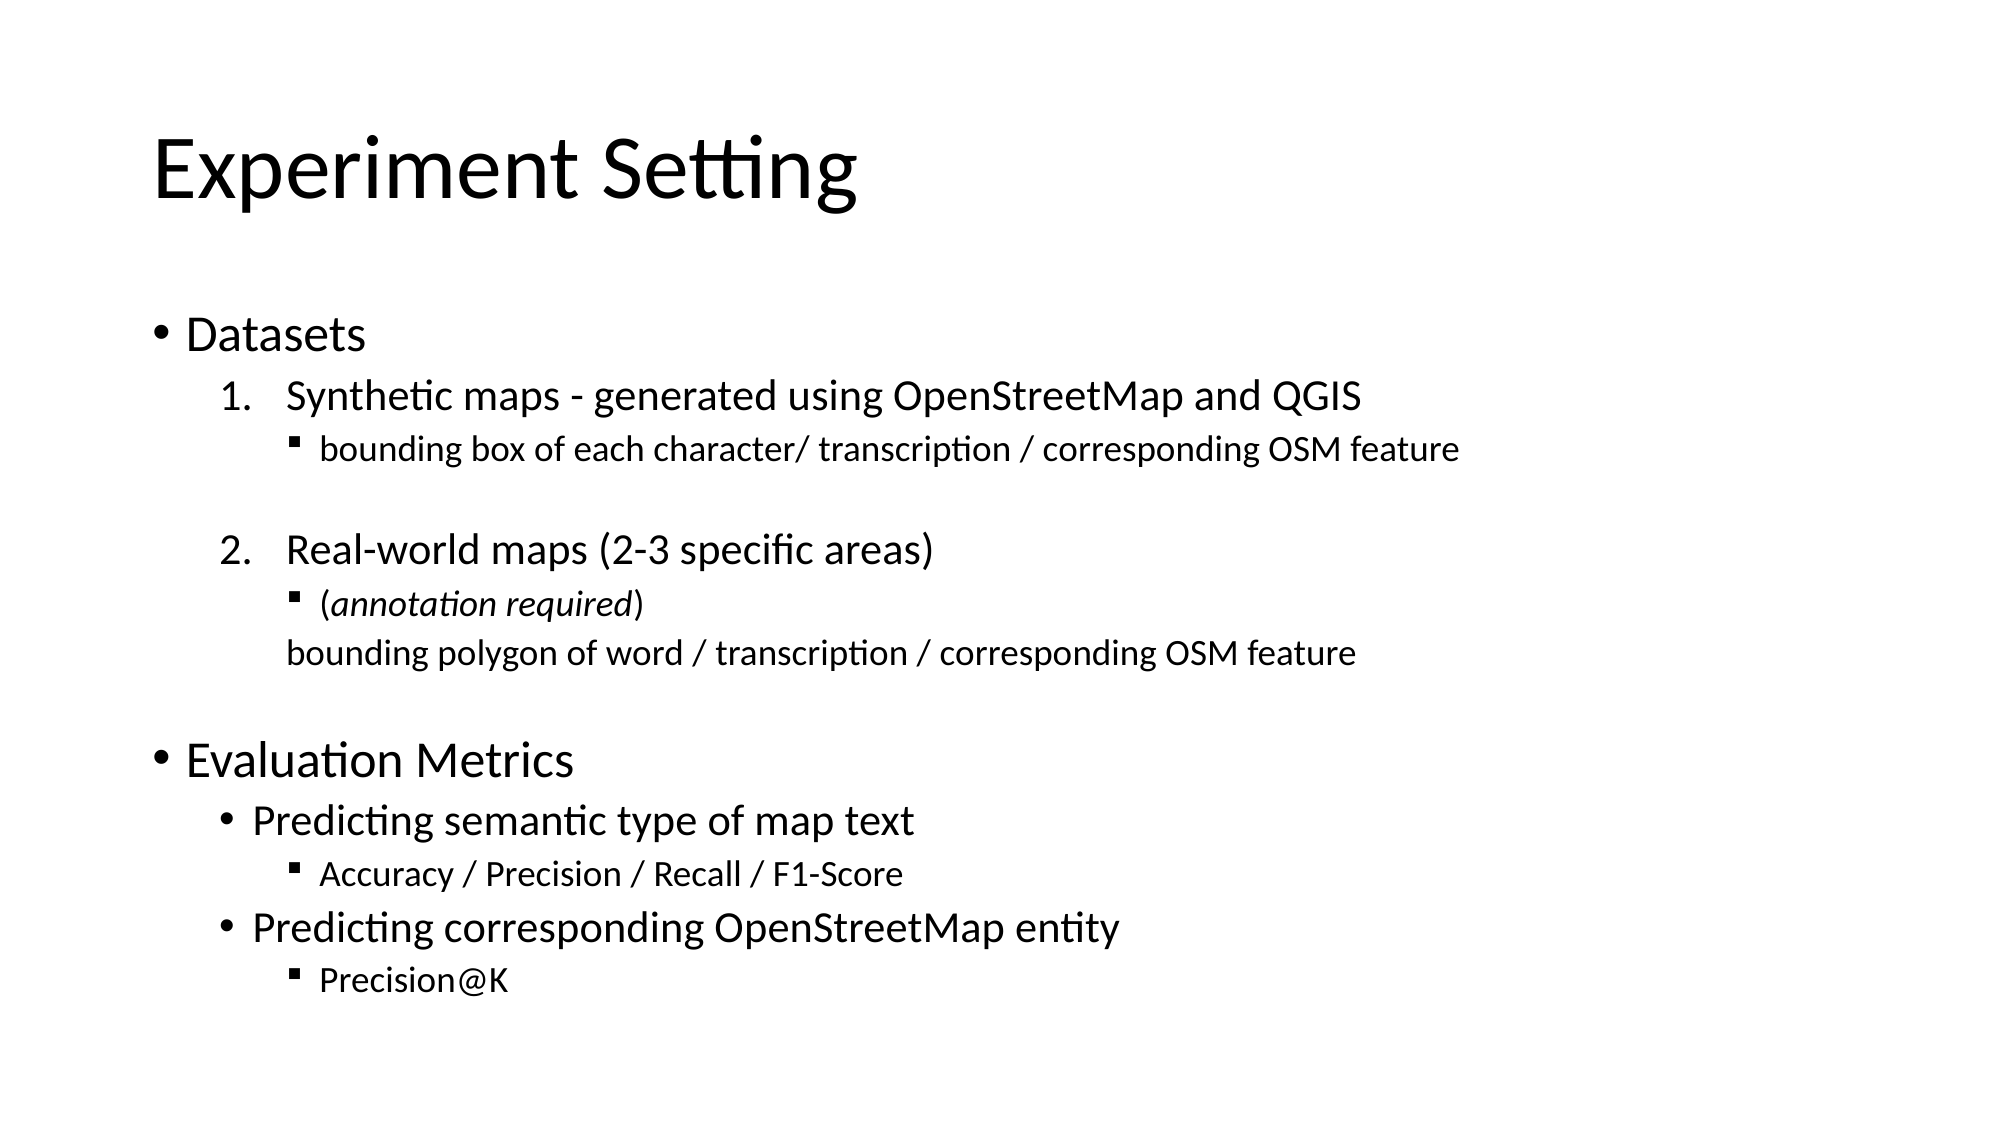

# Experiment Setting
Datasets
Synthetic maps - generated using OpenStreetMap and QGIS
bounding box of each character/ transcription / corresponding OSM feature

Real-world maps (2-3 specific areas)
(annotation required)
bounding polygon of word / transcription / corresponding OSM feature

Evaluation Metrics
Predicting semantic type of map text
Accuracy / Precision / Recall / F1-Score
Predicting corresponding OpenStreetMap entity
Precision@K